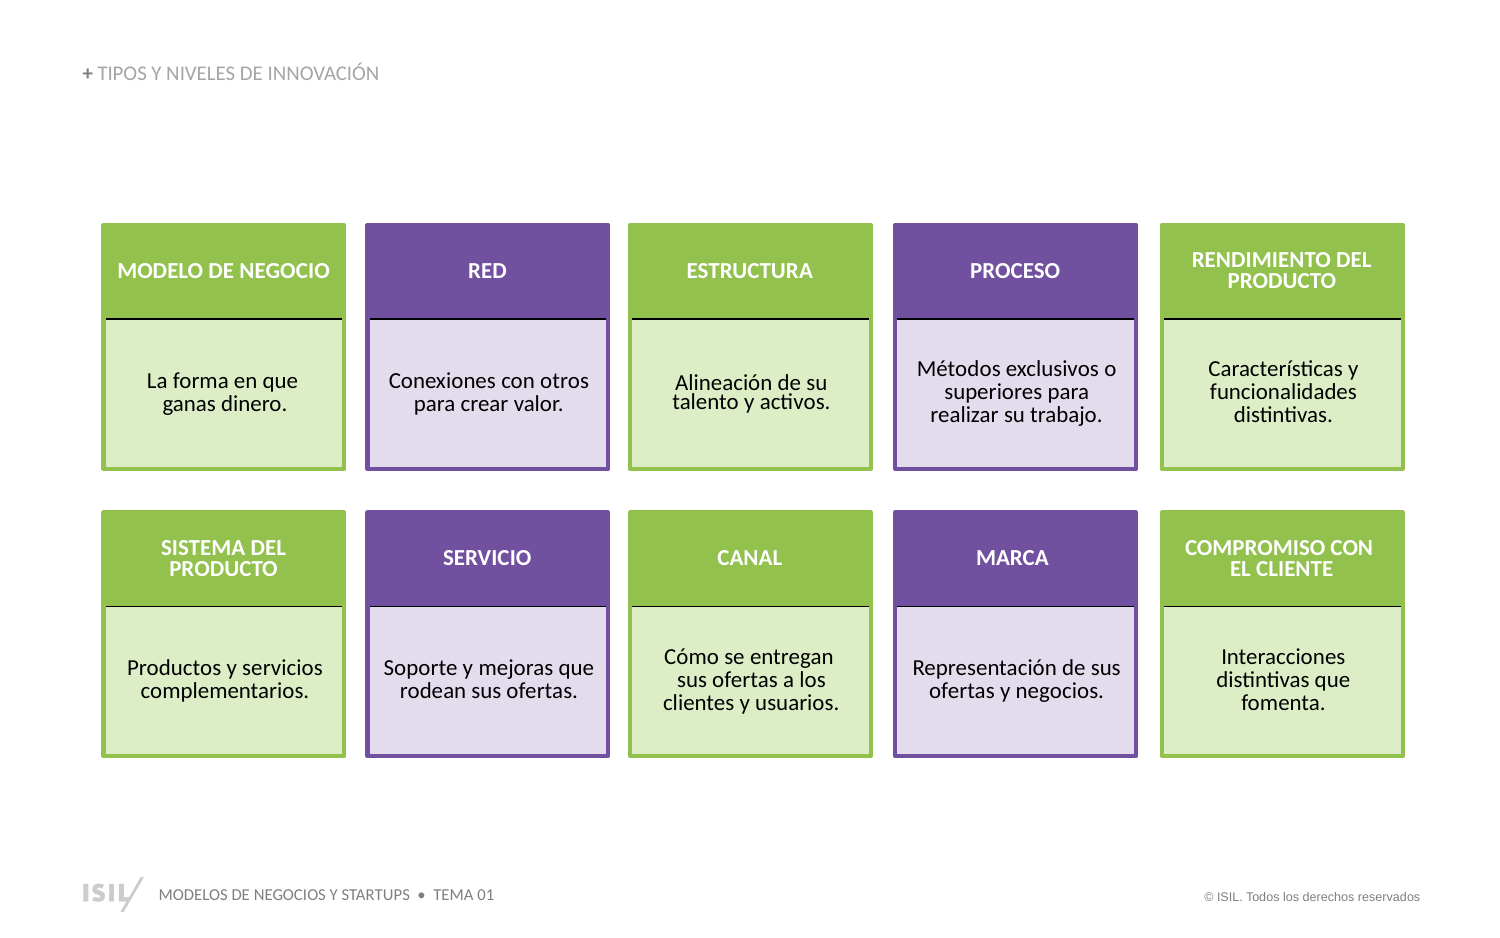

+ TIPOS Y NIVELES DE INNOVACIÓN
| MODELO DE NEGOCIO |
| --- |
| La forma en que ganas dinero. |

| RED |
| --- |
| Conexiones con otros para crear valor. |

| ESTRUCTURA |
| --- |
| Alineación de su talento y activos. |

| PROCESO |
| --- |
| Métodos exclusivos o superiores para realizar su trabajo. |

| RENDIMIENTO DEL PRODUCTO |
| --- |
| Características y funcionalidades distintivas. |

| SISTEMA DEL PRODUCTO |
| --- |
| Productos y servicios complementarios. |

| SERVICIO |
| --- |
| Soporte y mejoras que rodean sus ofertas. |

| CANAL |
| --- |
| Cómo se entregan sus ofertas a los clientes y usuarios. |

| MARCA |
| --- |
| Representación de sus ofertas y negocios. |

| COMPROMISO CON EL CLIENTE |
| --- |
| Interacciones distintivas que fomenta. |